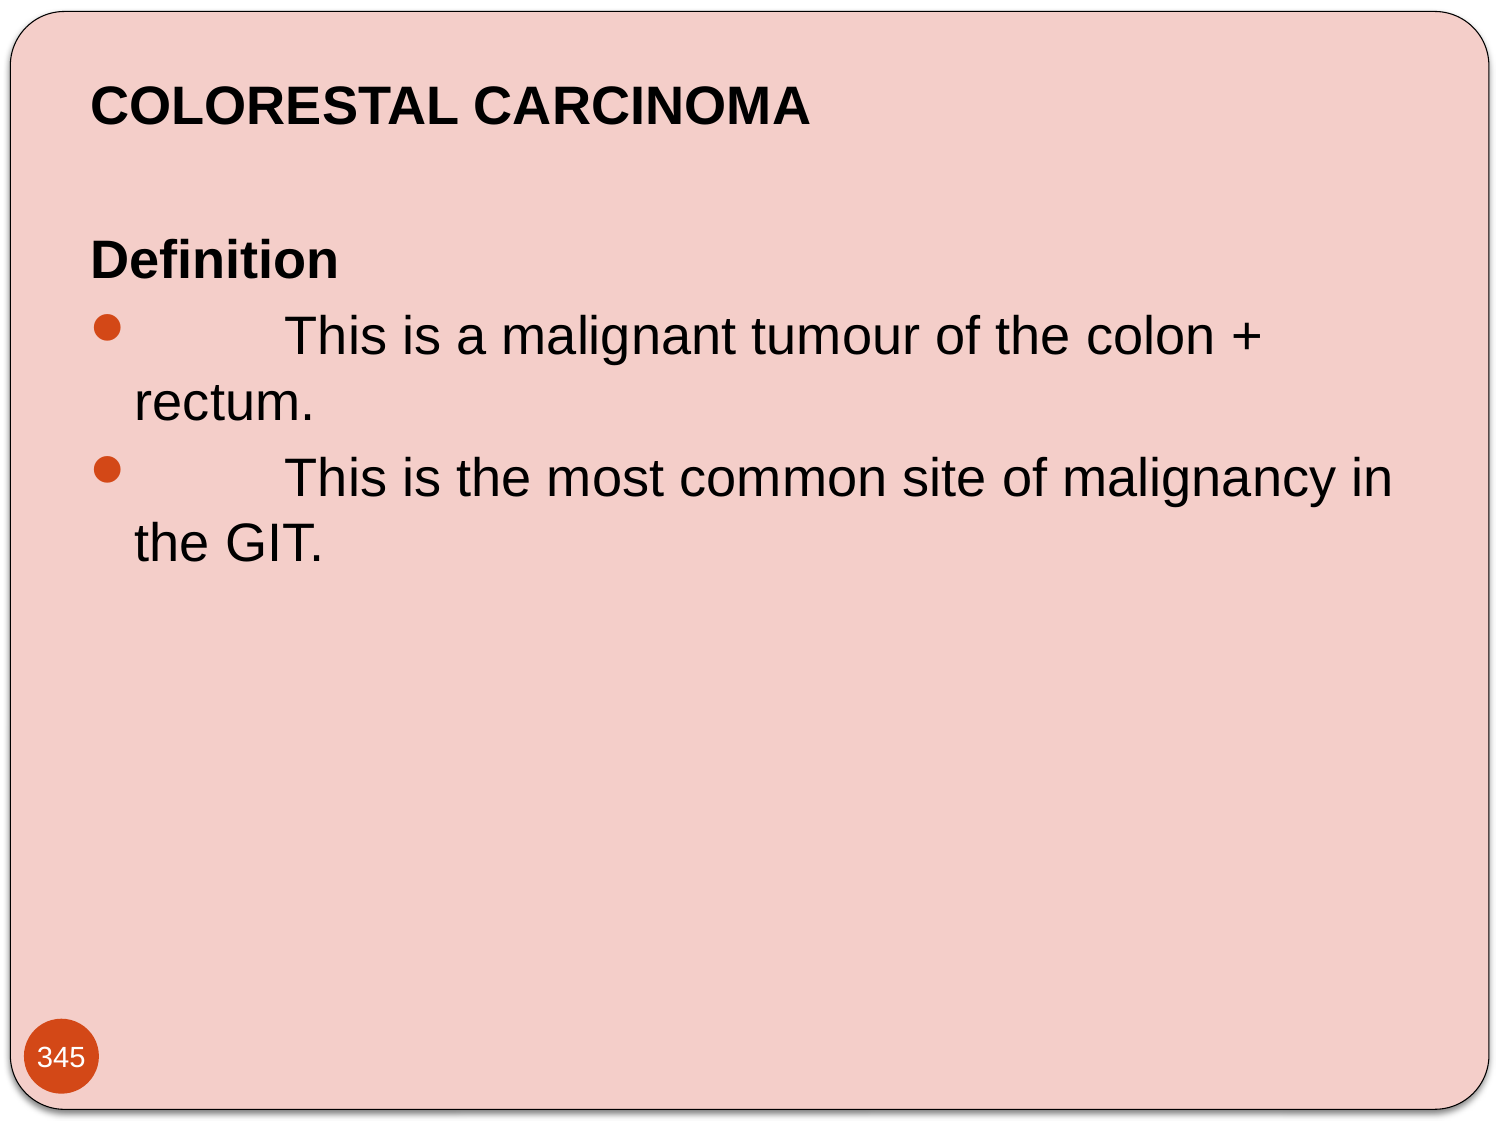

COLORESTAL CARCINOMA

Definition
	This is a malignant tumour of the colon + rectum.
	This is the most common site of malignancy in the GIT.
345